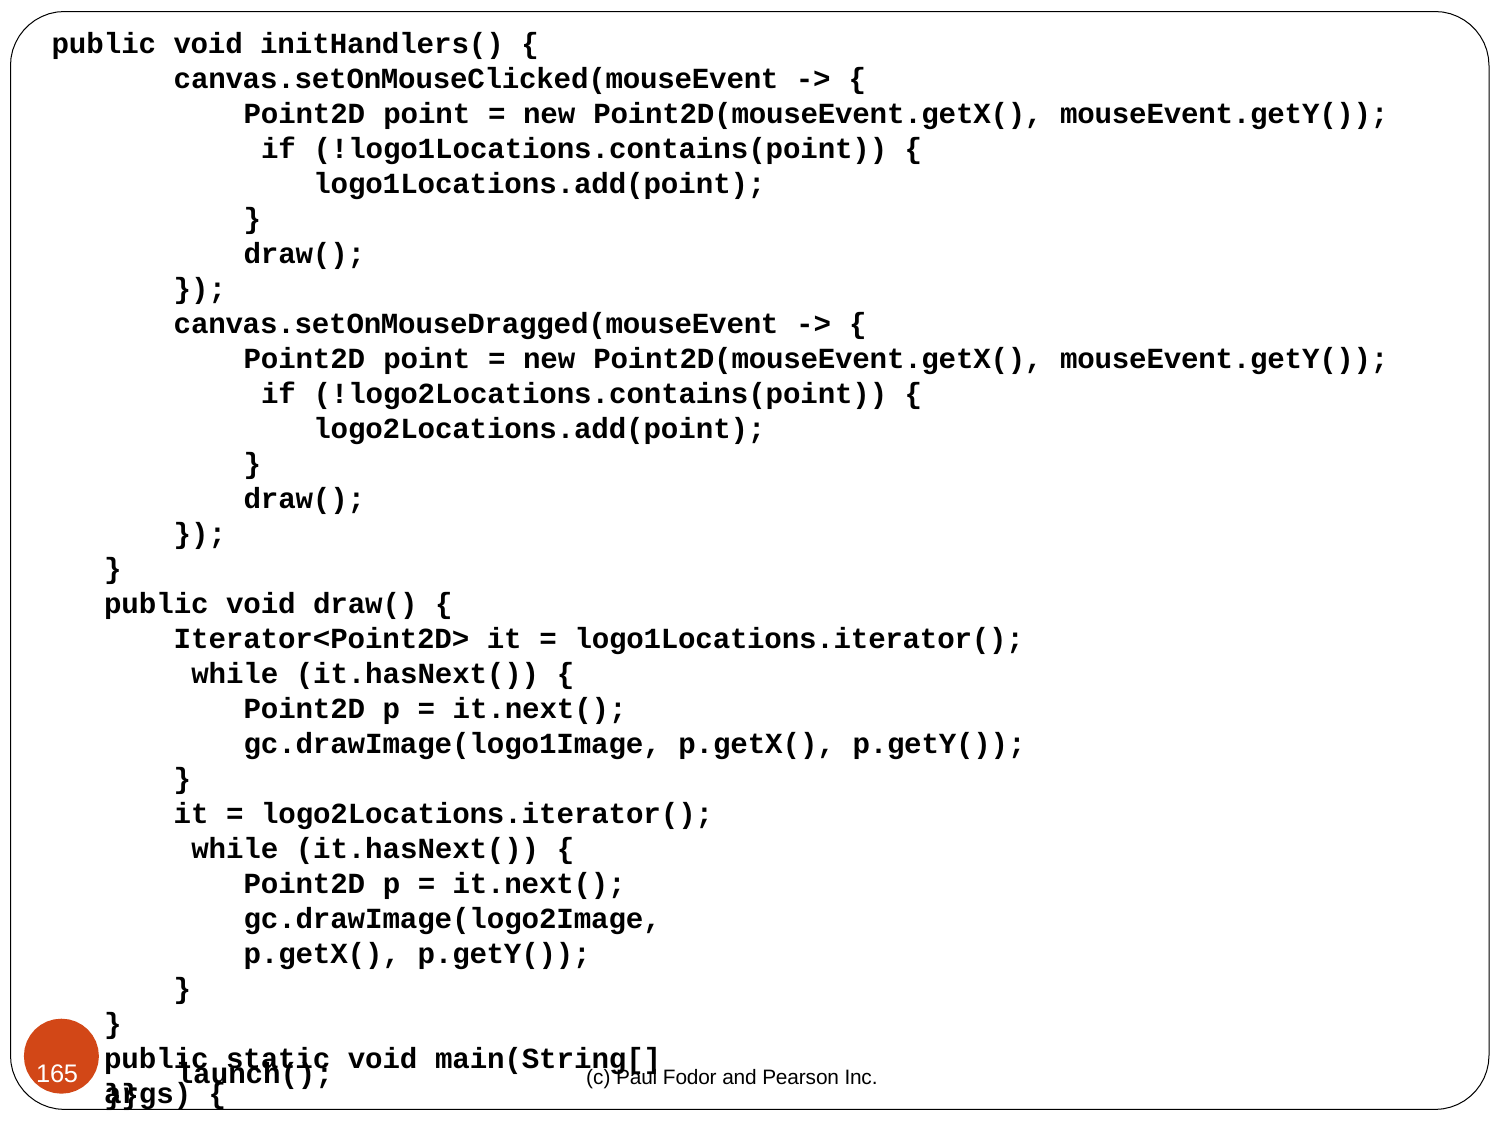

public void initHandlers() {
canvas.setOnMouseClicked(mouseEvent -> {
Point2D point = new Point2D(mouseEvent.getX(), mouseEvent.getY());  if (!logo1Locations.contains(point)) {
logo1Locations.add(point);
}
draw();
});
canvas.setOnMouseDragged(mouseEvent -> {
Point2D point = new Point2D(mouseEvent.getX(), mouseEvent.getY());  if (!logo2Locations.contains(point)) {
logo2Locations.add(point);
}
draw();
});
}
public void draw() {
Iterator<Point2D> it = logo1Locations.iterator();  while (it.hasNext()) {
Point2D p = it.next();  gc.drawImage(logo1Image, p.getX(), p.getY());
}
it = logo2Locations.iterator();  while (it.hasNext()) {
Point2D p = it.next();
gc.drawImage(logo2Image, p.getX(), p.getY());
}
}
public static void main(String[] args) {

165	launch();
(c) Paul Fodor and Pearson Inc.
}}